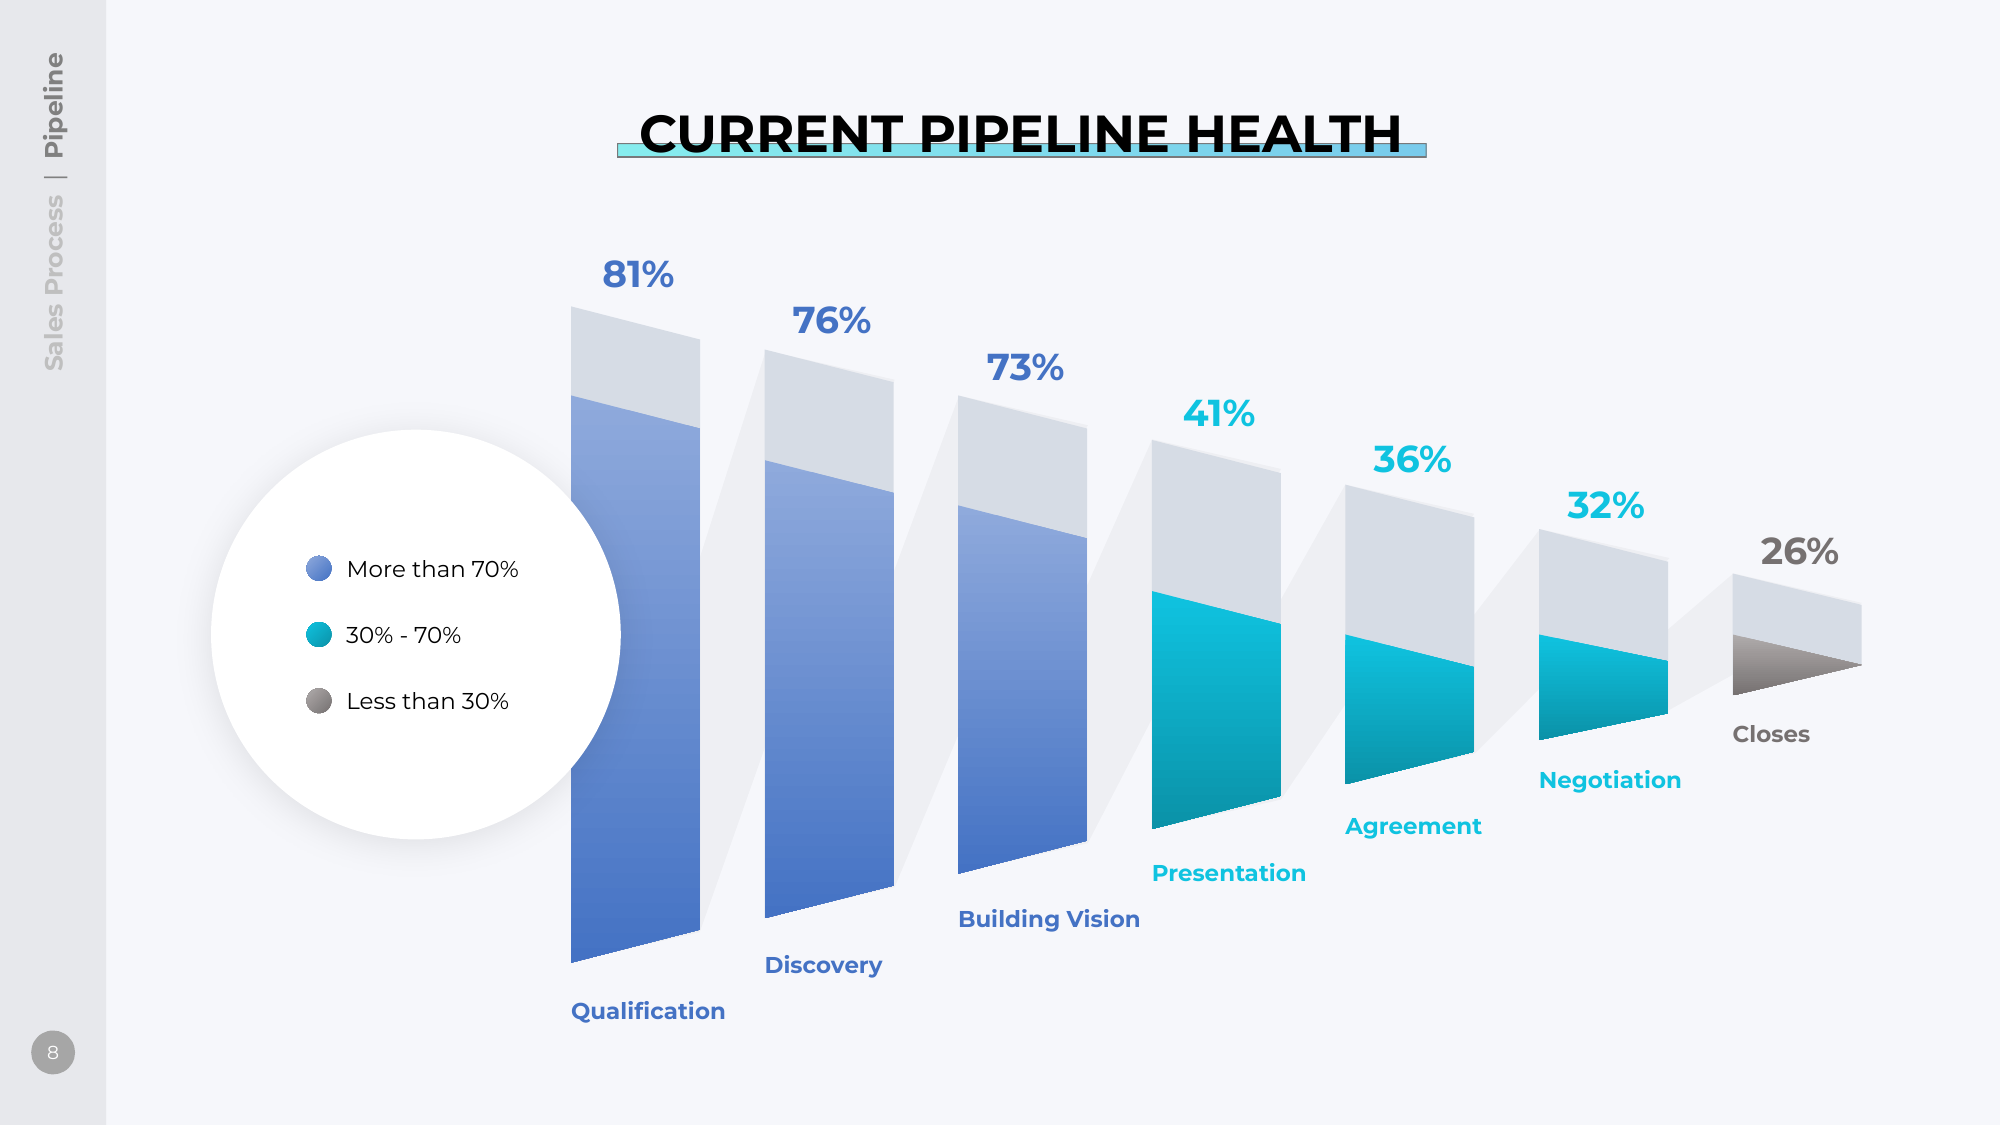

CURRENT PIPELINE HEALTH

 Sales Process  |  Pipeline
81%
76%
73%

41%
36%

32%
26%
More than 70%

30% - 70%

Less than 30%

Closes
Negotiation
Agreement
Presentation
Building Vision
Discovery
Qualification
8